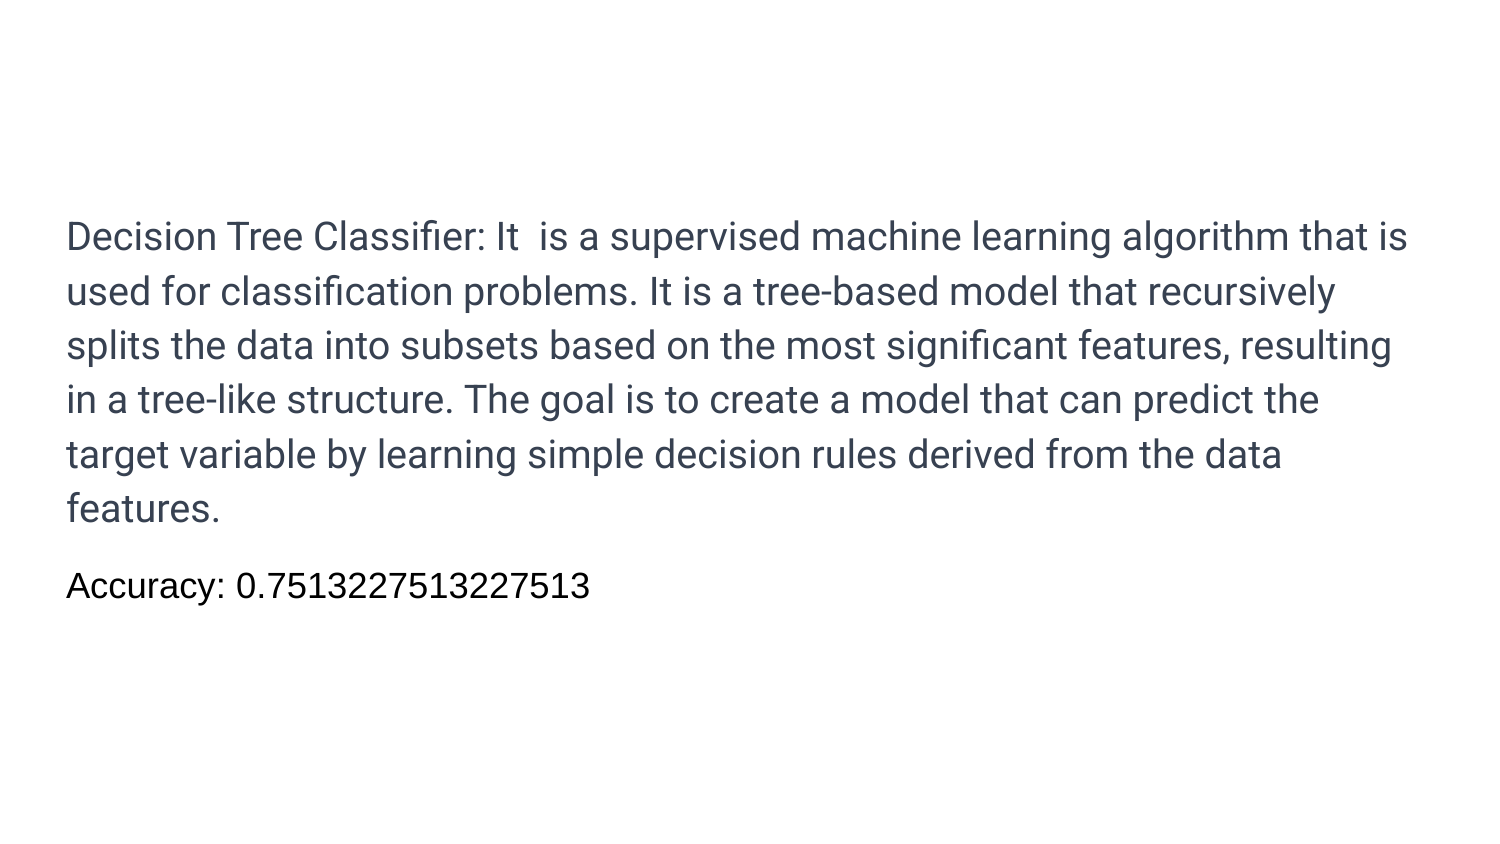

#
Decision Tree Classifier: It  is a supervised machine learning algorithm that is used for classification problems. It is a tree-based model that recursively splits the data into subsets based on the most significant features, resulting in a tree-like structure. The goal is to create a model that can predict the target variable by learning simple decision rules derived from the data features.
Accuracy: 0.7513227513227513